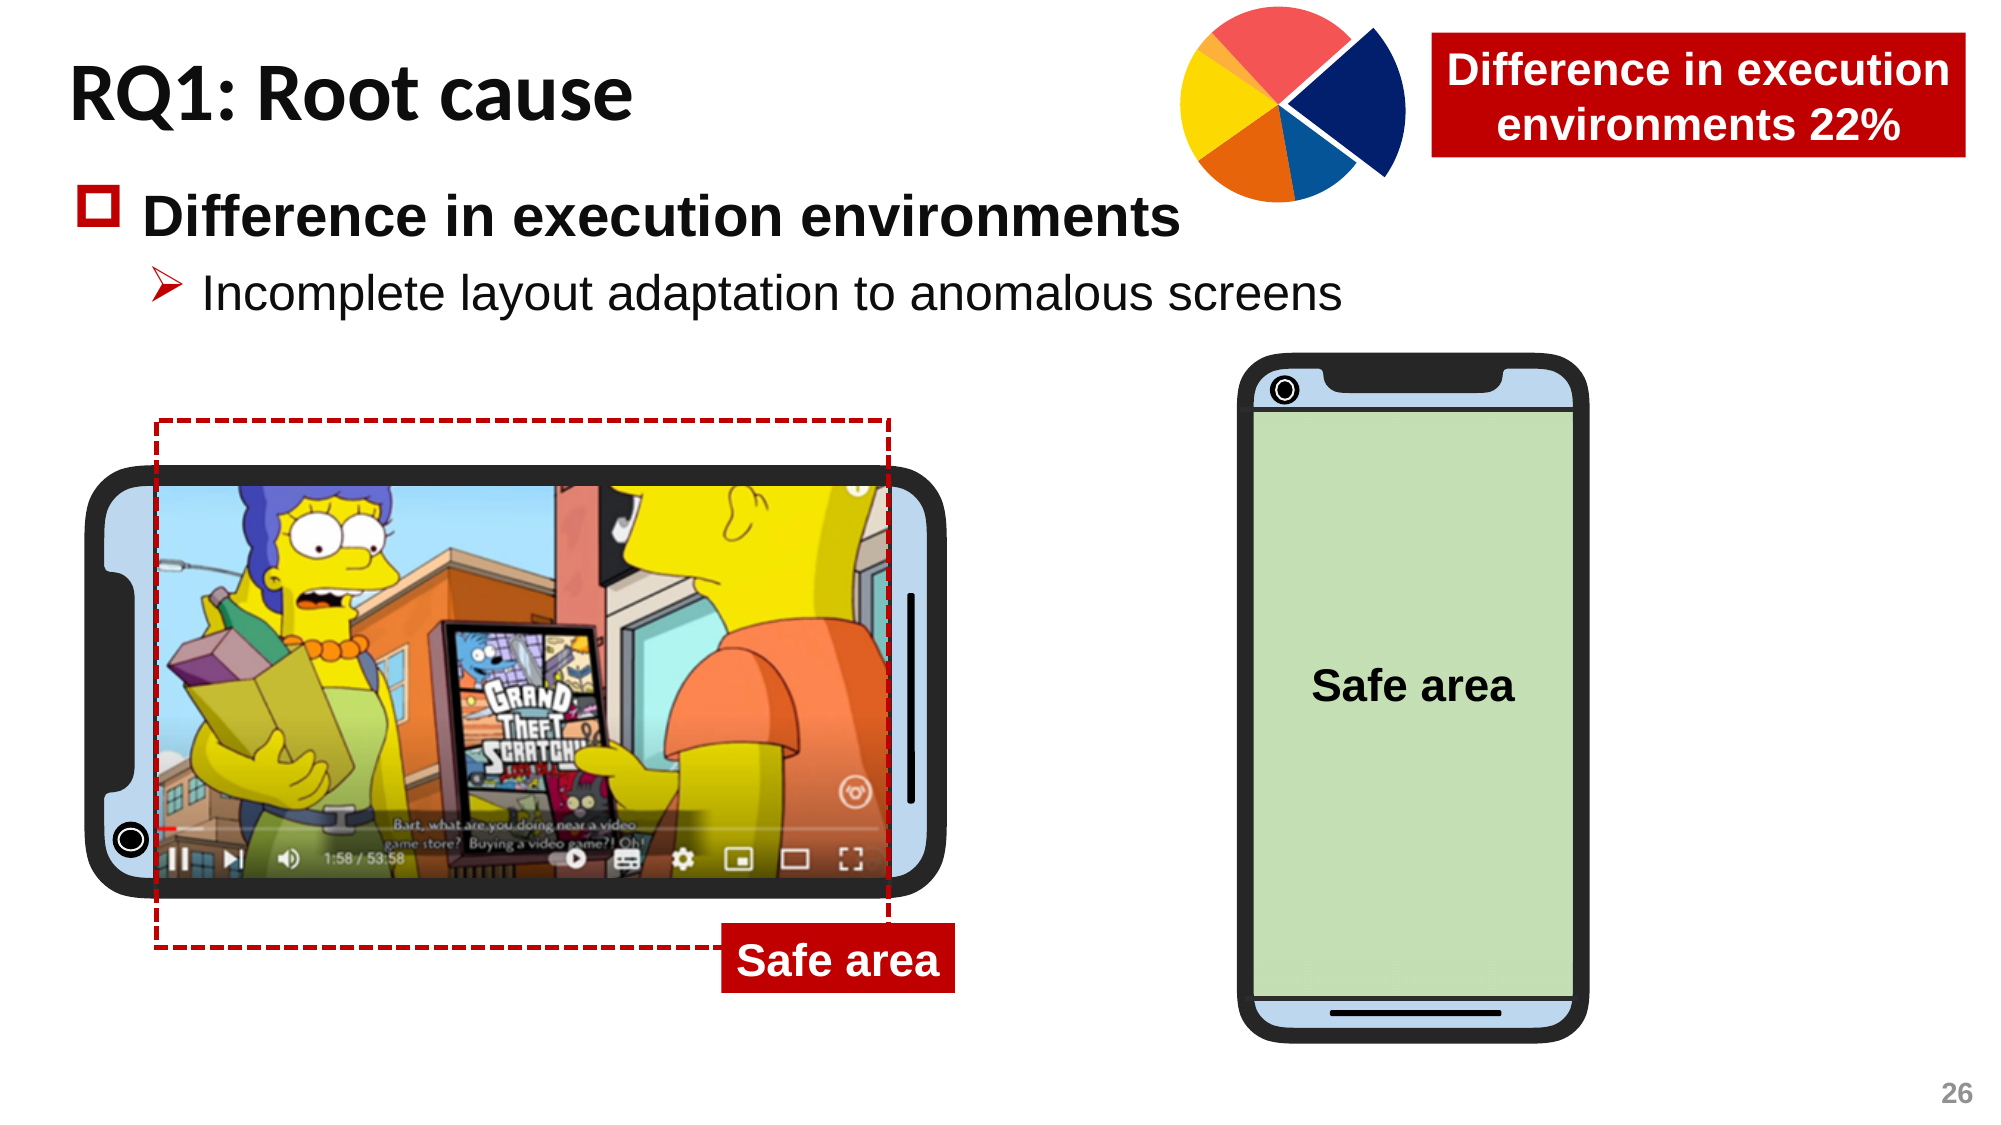

Difference in execution
environments 22%
# RQ1: Root cause
 Difference in execution environments
 Incomplete layout adaptation to anomalous screens

Safe area

Safe area
26